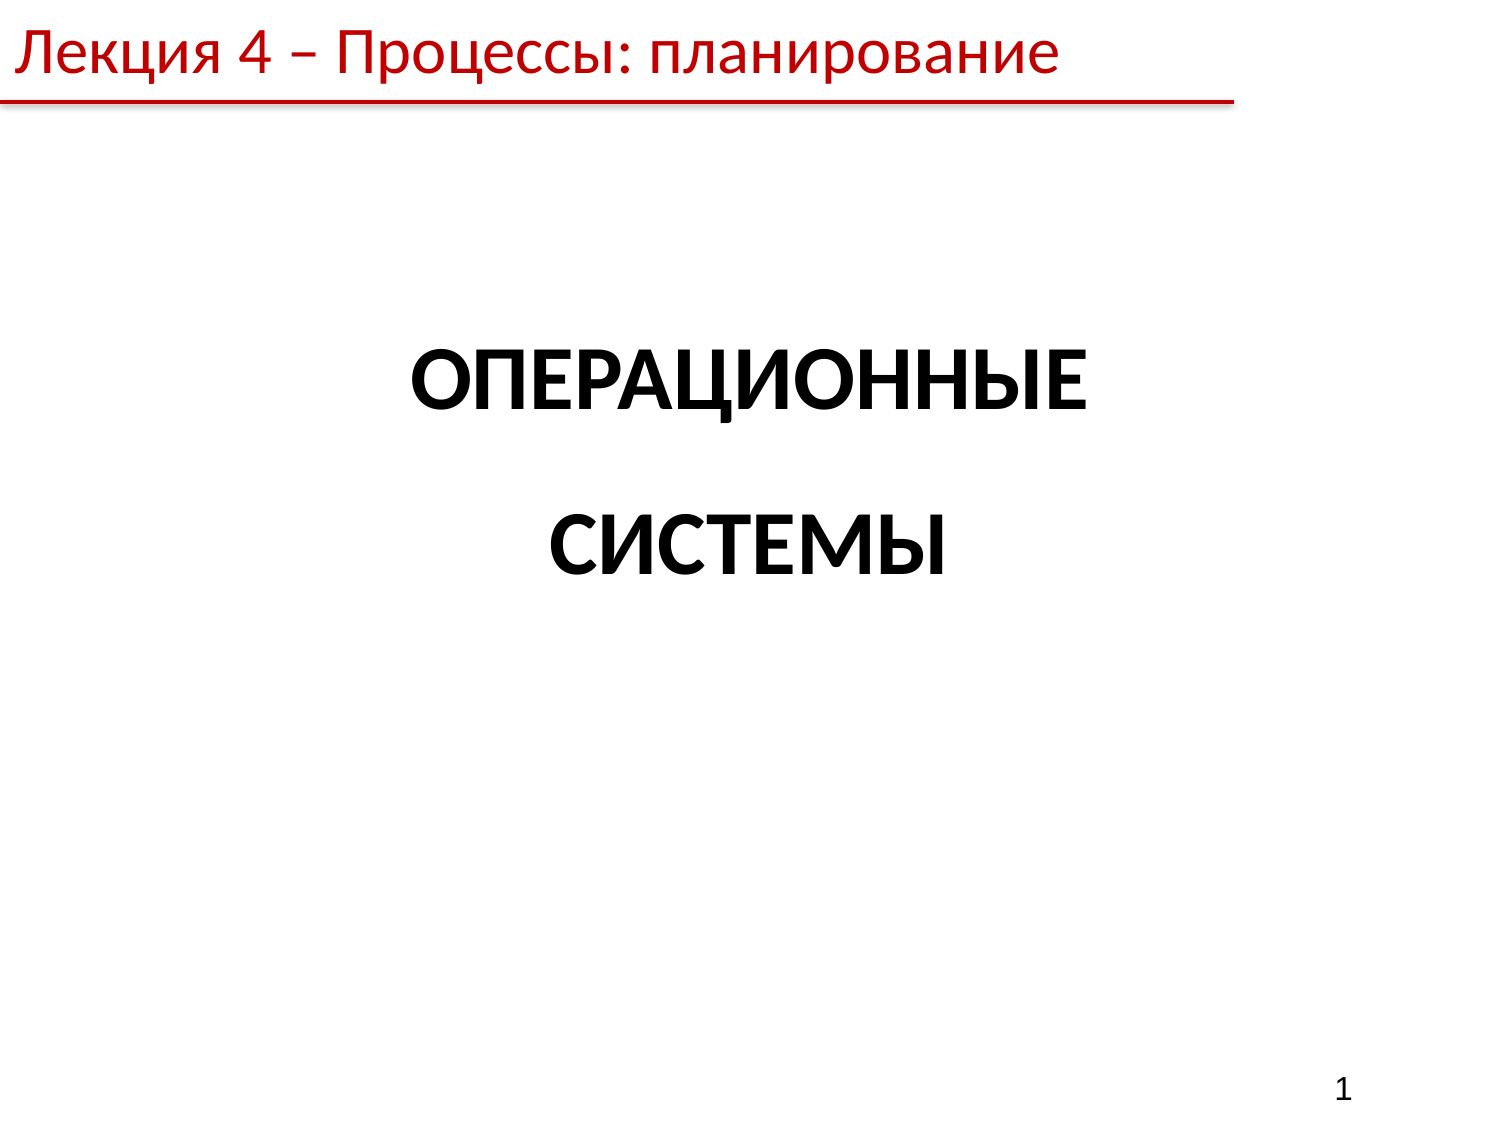

Лекция 4 – Процессы: планирование
ОПЕРАЦИОННЫЕ
СИСТЕМЫ
1